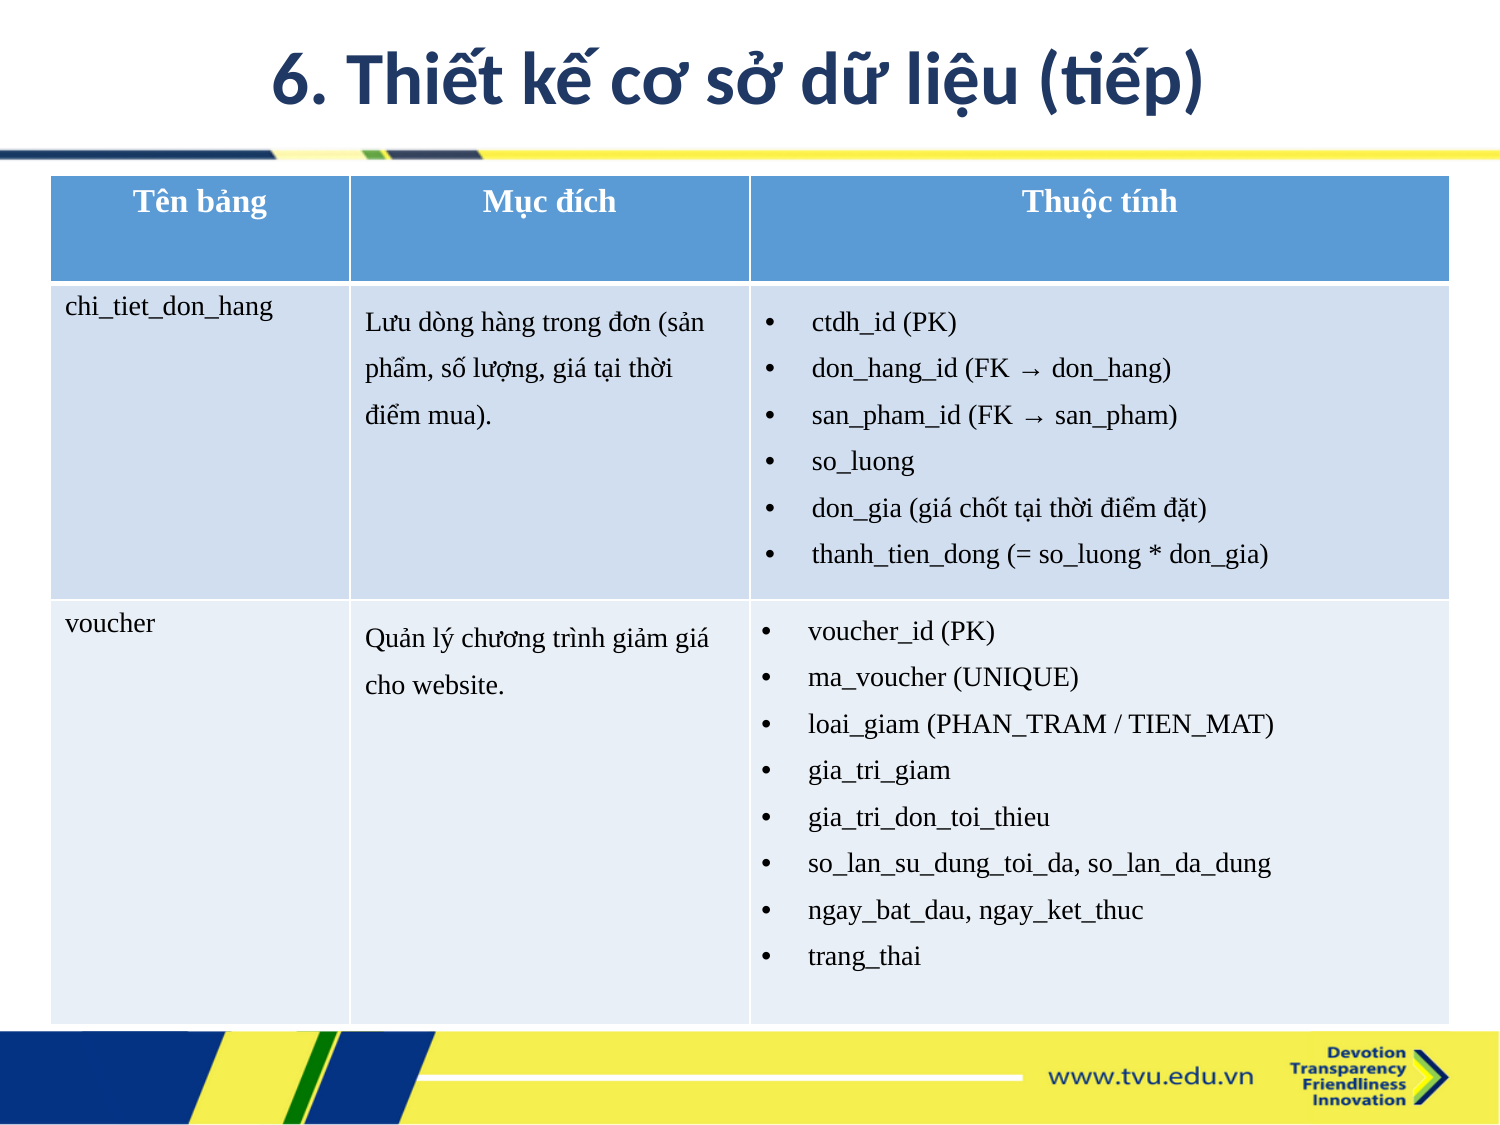

6. Thiết kế cơ sở dữ liệu (tiếp)
| Tên bảng | Mục đích | Thuộc tính |
| --- | --- | --- |
| chi\_tiet\_don\_hang | Lưu dòng hàng trong đơn (sản phẩm, số lượng, giá tại thời điểm mua). | ctdh\_id (PK) don\_hang\_id (FK → don\_hang) san\_pham\_id (FK → san\_pham) so\_luong don\_gia (giá chốt tại thời điểm đặt) thanh\_tien\_dong (= so\_luong \* don\_gia) |
| voucher | Quản lý chương trình giảm giá cho website. | voucher\_id (PK) ma\_voucher (UNIQUE) loai\_giam (PHAN\_TRAM / TIEN\_MAT) gia\_tri\_giam gia\_tri\_don\_toi\_thieu so\_lan\_su\_dung\_toi\_da, so\_lan\_da\_dung ngay\_bat\_dau, ngay\_ket\_thuc trang\_thai |